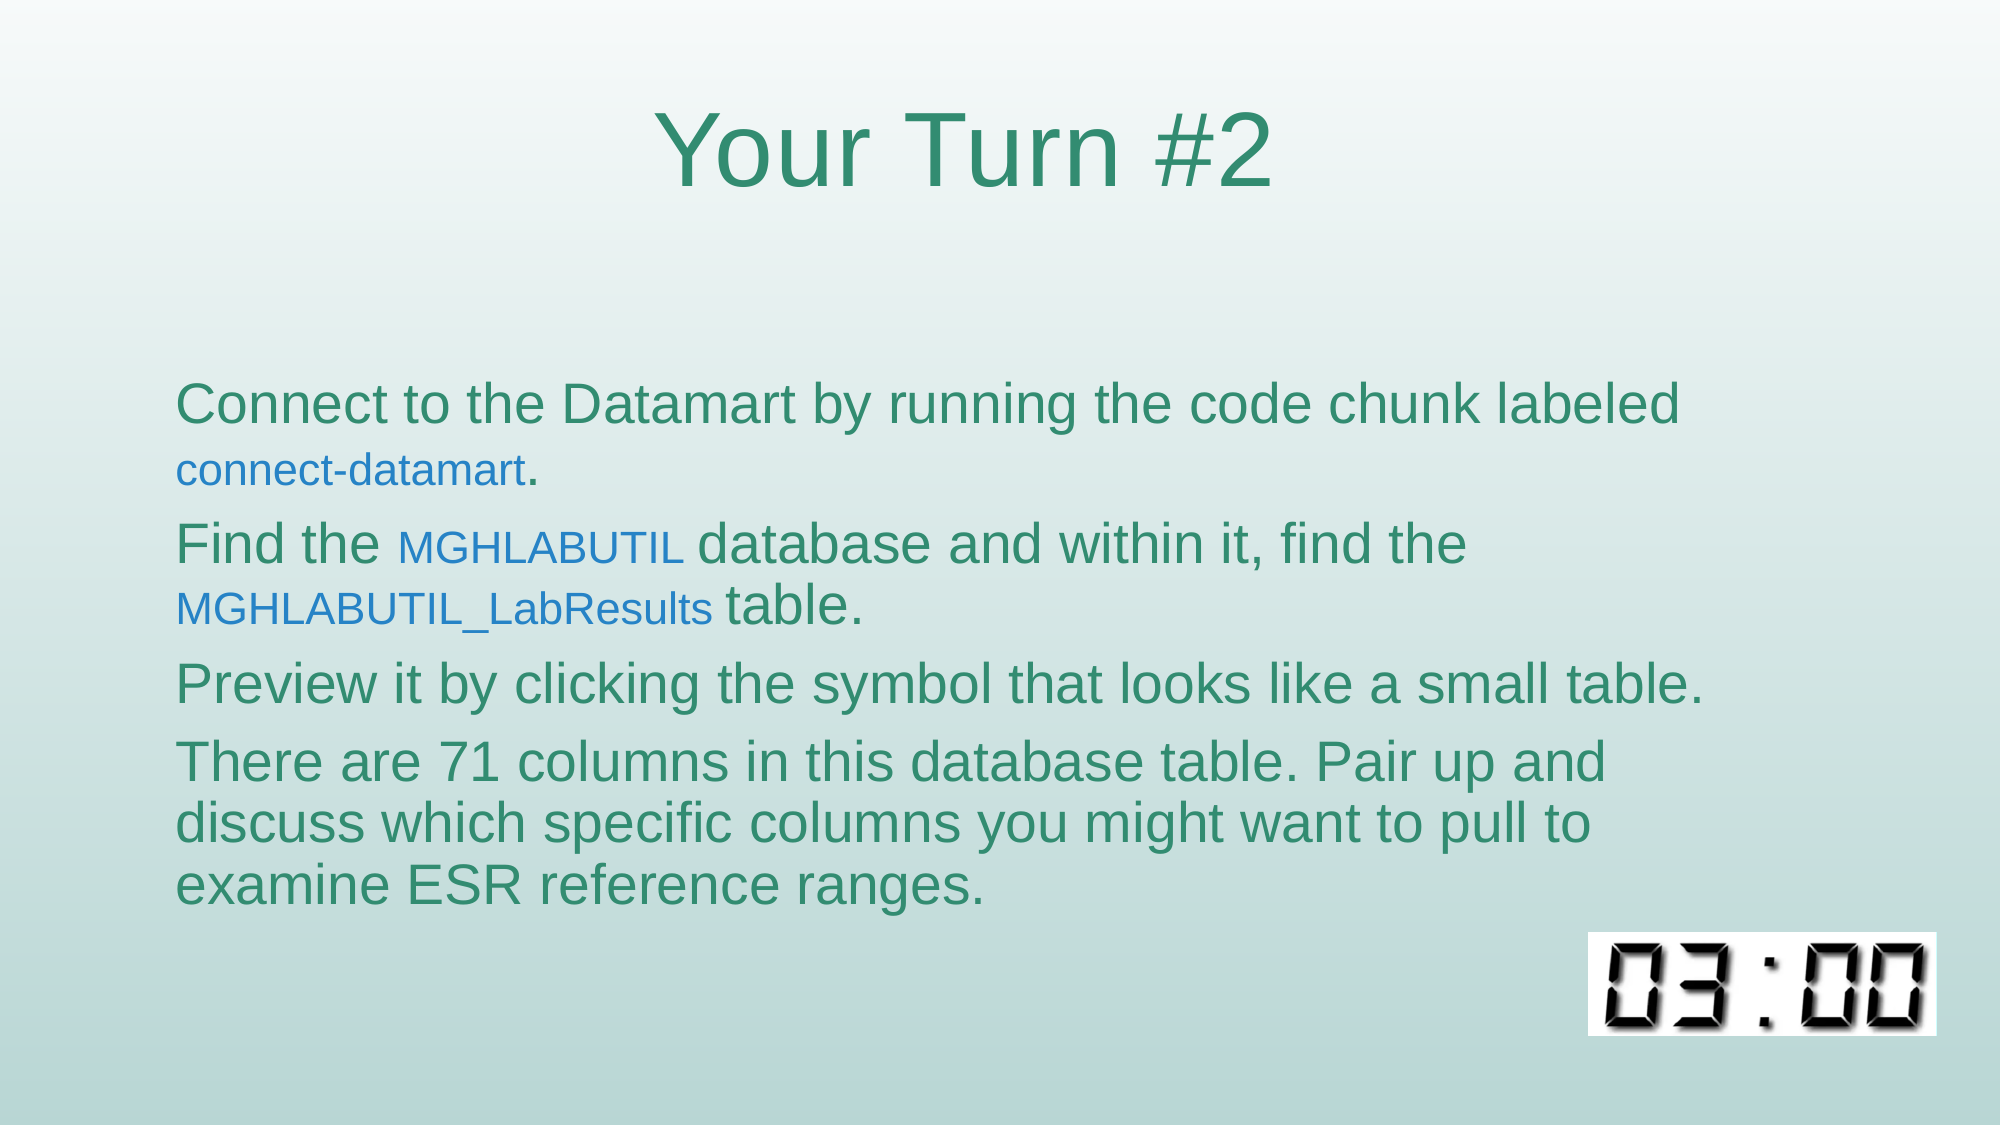

# Your Turn #2
Connect to the Datamart by running the code chunk labeled connect-datamart.
Find the MGHLABUTIL database and within it, find the MGHLABUTIL_LabResults table.
Preview it by clicking the symbol that looks like a small table.
There are 71 columns in this database table. Pair up and discuss which specific columns you might want to pull to examine ESR reference ranges.